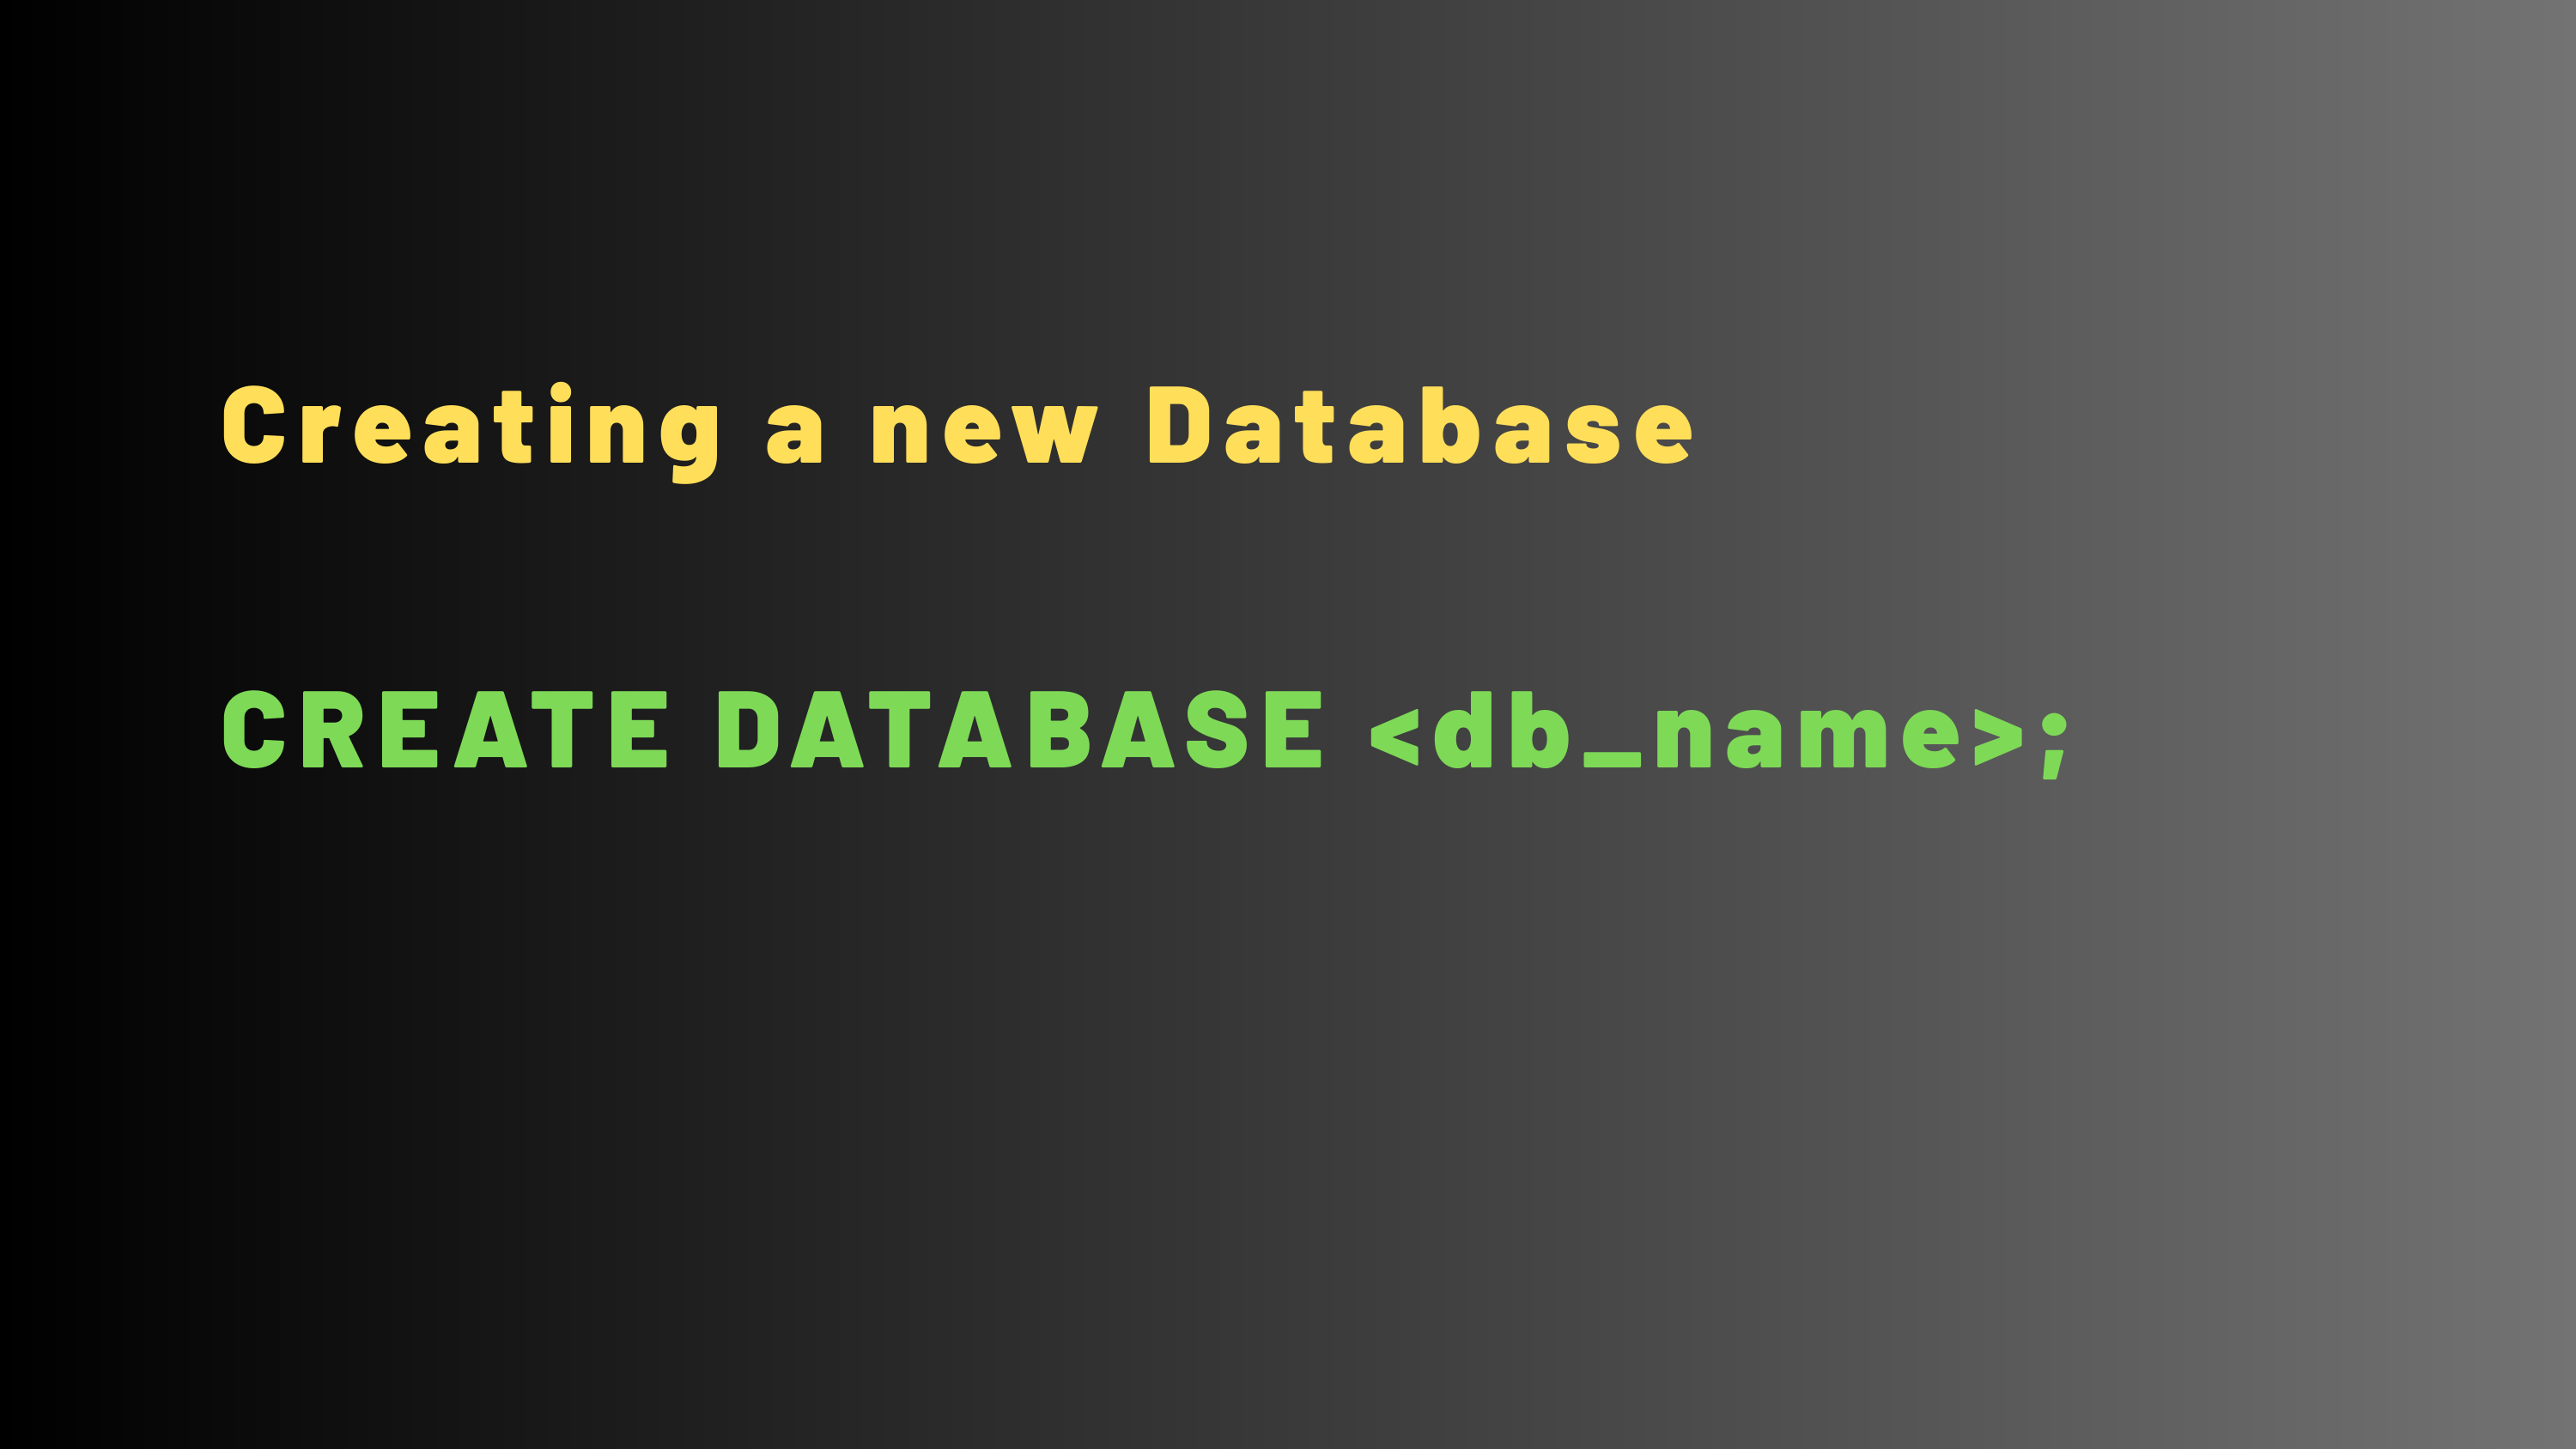

Creating a new Database

CREATE DATABASE <db_name>;